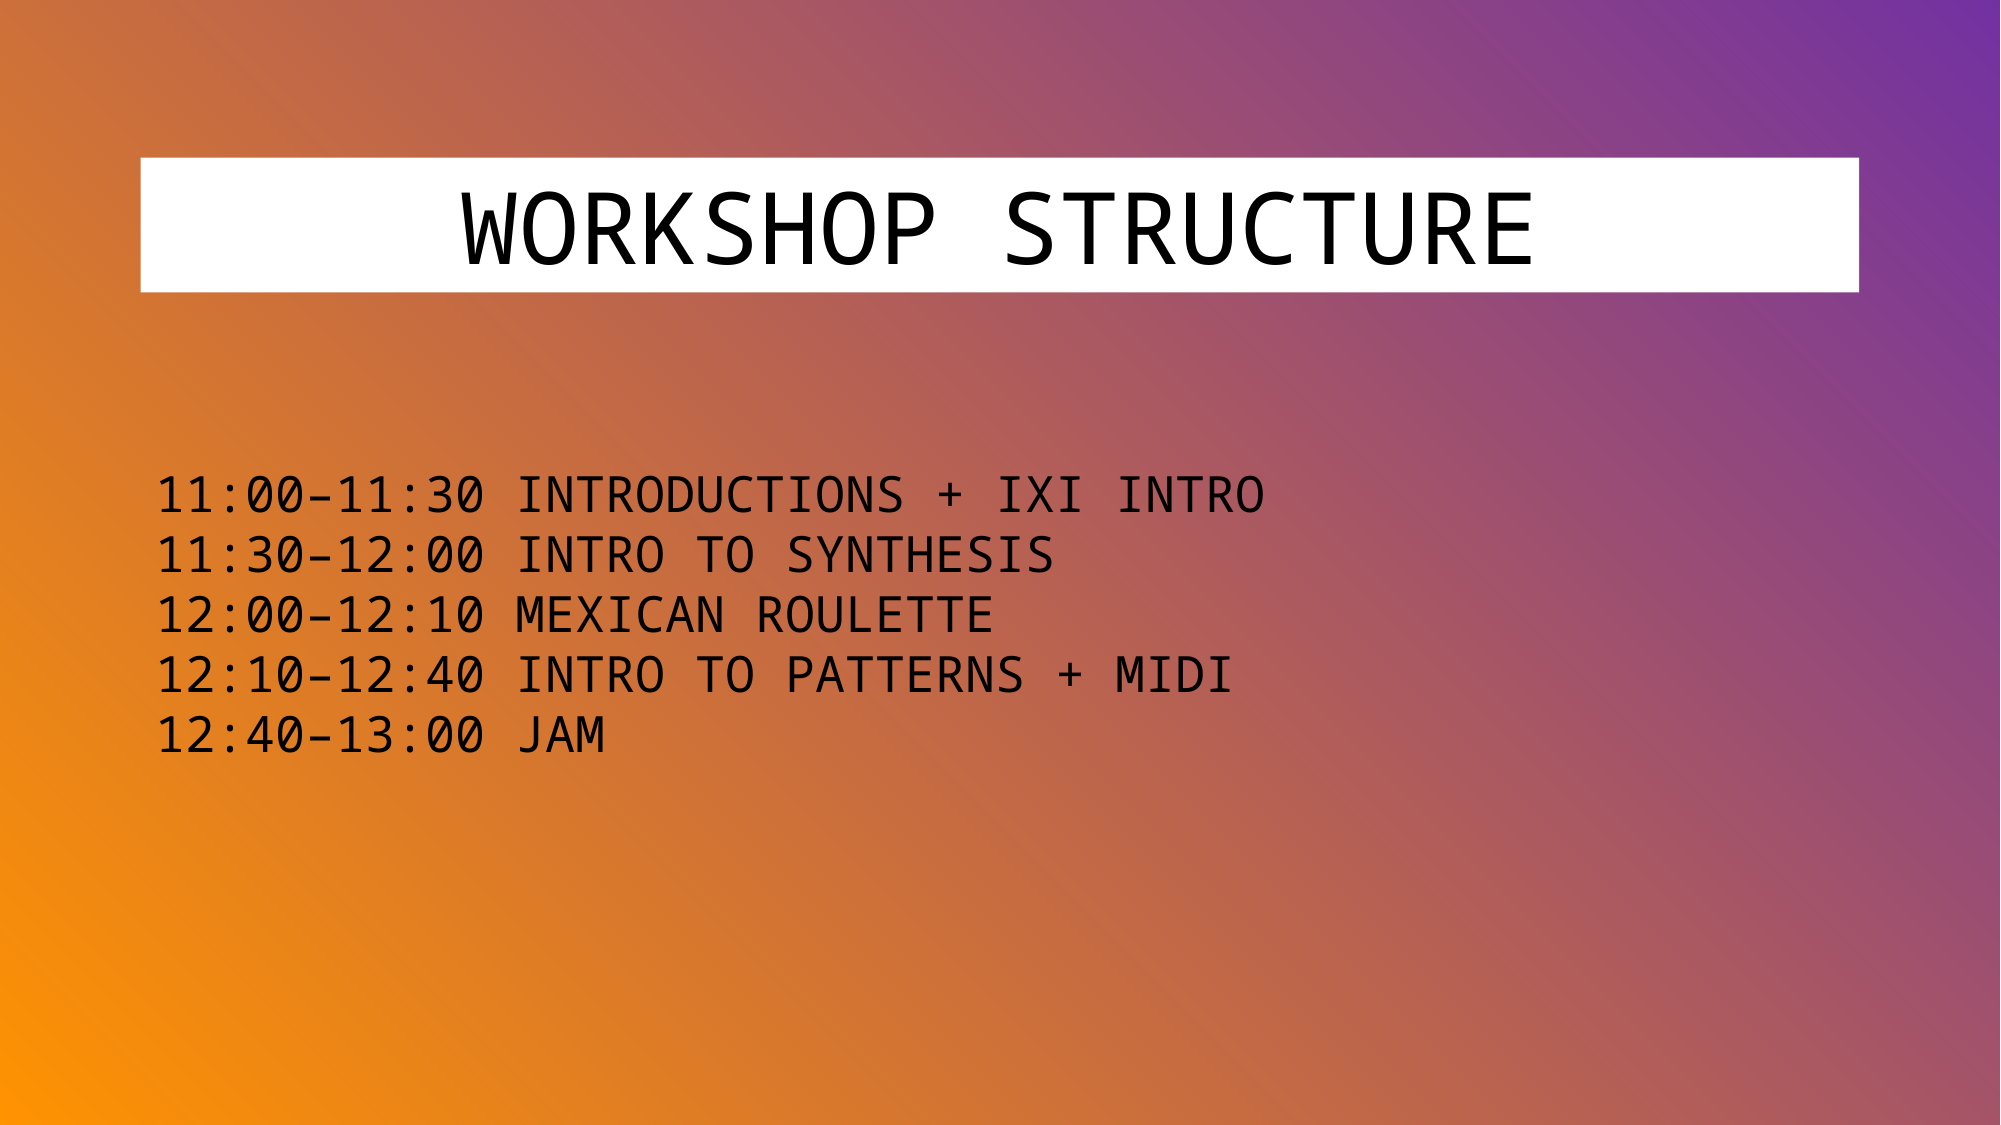

WORKSHOP STRUCTURE
11:00–11:30 INTRODUCTIONS + IXI INTRO
11:30–12:00 INTRO TO SYNTHESIS
12:00–12:10 MEXICAN ROULETTE
12:10–12:40 INTRO TO PATTERNS + MIDI
12:40–13:00 JAM